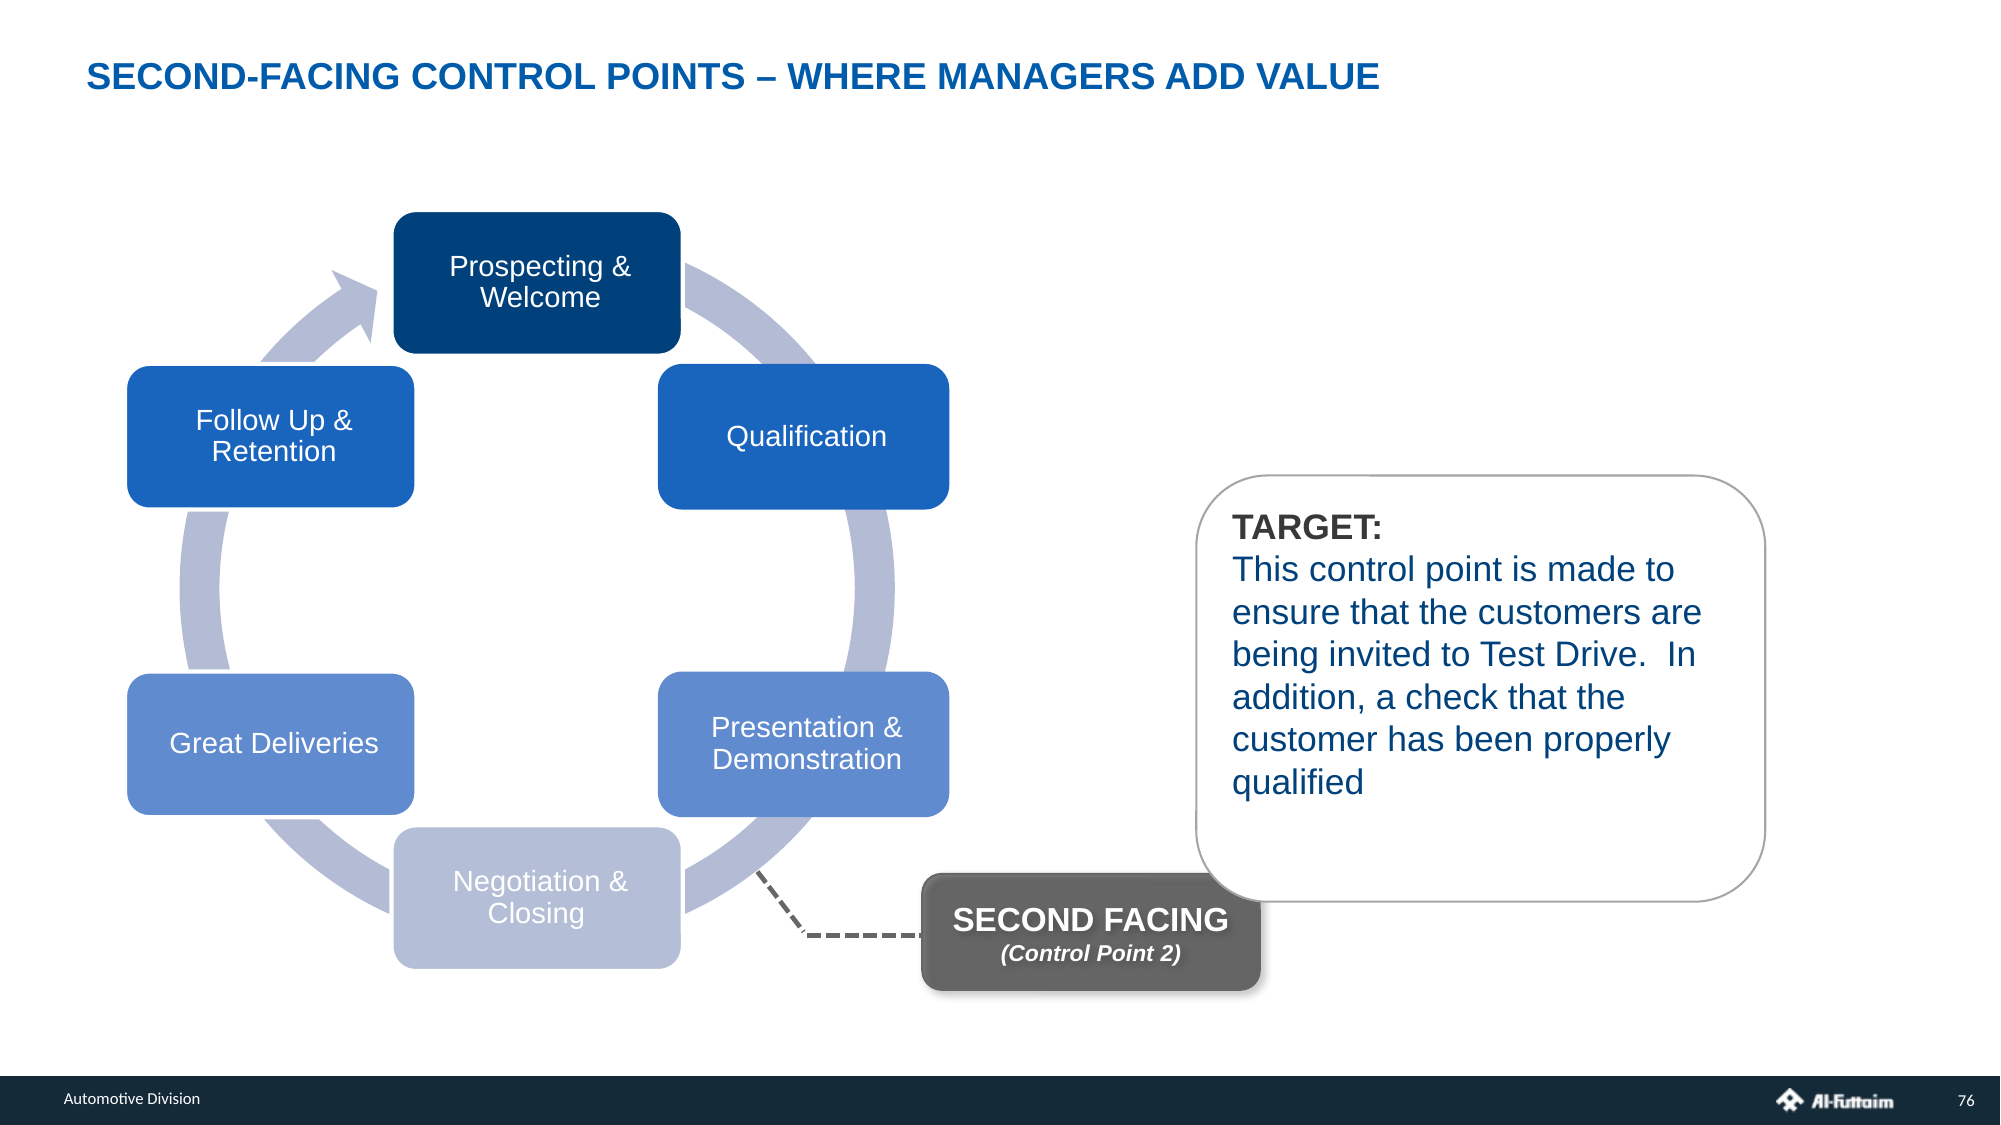

SECOND-FACING CONTROL POINTS – WHERE MANAGERS ADD VALUE
Prospecting & Welcome
Qualification
Presentation & Demonstration
Negotiation & Closing
Great Deliveries
Follow Up & Retention
TARGET:
This control point is made to ensure that the customers are being invited to Test Drive.  In addition, a check that the customer has been properly qualified
SECOND FACING
(Control Point 2)